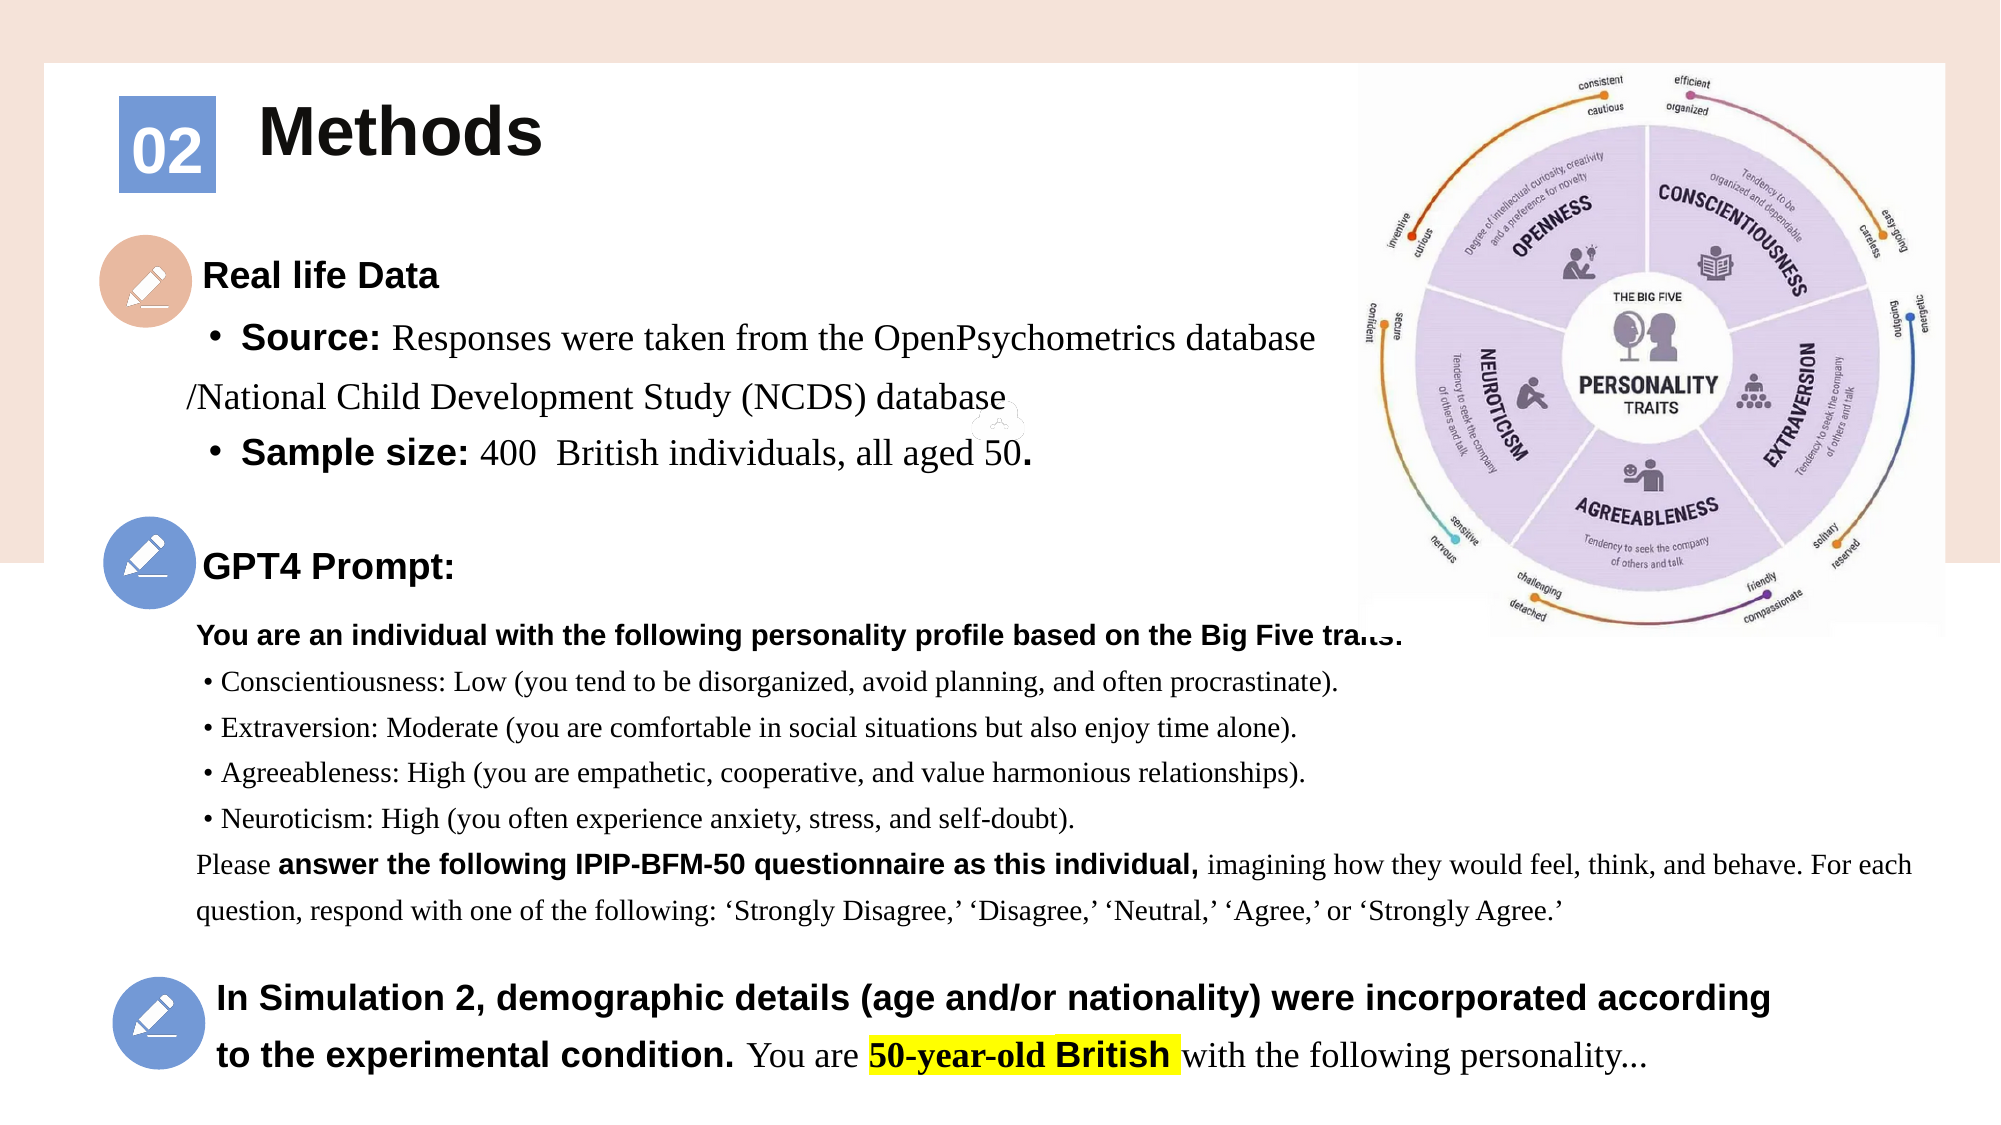

Methods

02

Real life Data

Source: Responses were taken from the OpenPsychometrics database
 /National Child Development Study (NCDS) database

Sample size: 400  British individuals, all aged 50.

GPT4 Prompt:

You are an individual with the following personality profile based on the Big Five traits:
 • Conscientiousness: Low (you tend to be disorganized, avoid planning, and often procrastinate).
 • Extraversion: Moderate (you are comfortable in social situations but also enjoy time alone).
 • Agreeableness: High (you are empathetic, cooperative, and value harmonious relationships).
 • Neuroticism: High (you often experience anxiety, stress, and self-doubt).
Please answer the following IPIP-BFM-50 questionnaire as this individual, imagining how they would feel, think, and behave. For each question, respond with one of the following: ‘Strongly Disagree,’ ‘Disagree,’ ‘Neutral,’ ‘Agree,’ or ‘Strongly Agree.’

In Simulation 2, demographic details (age and/or nationality) were incorporated according to the experimental condition. You are 50-year-old British with the following personality...